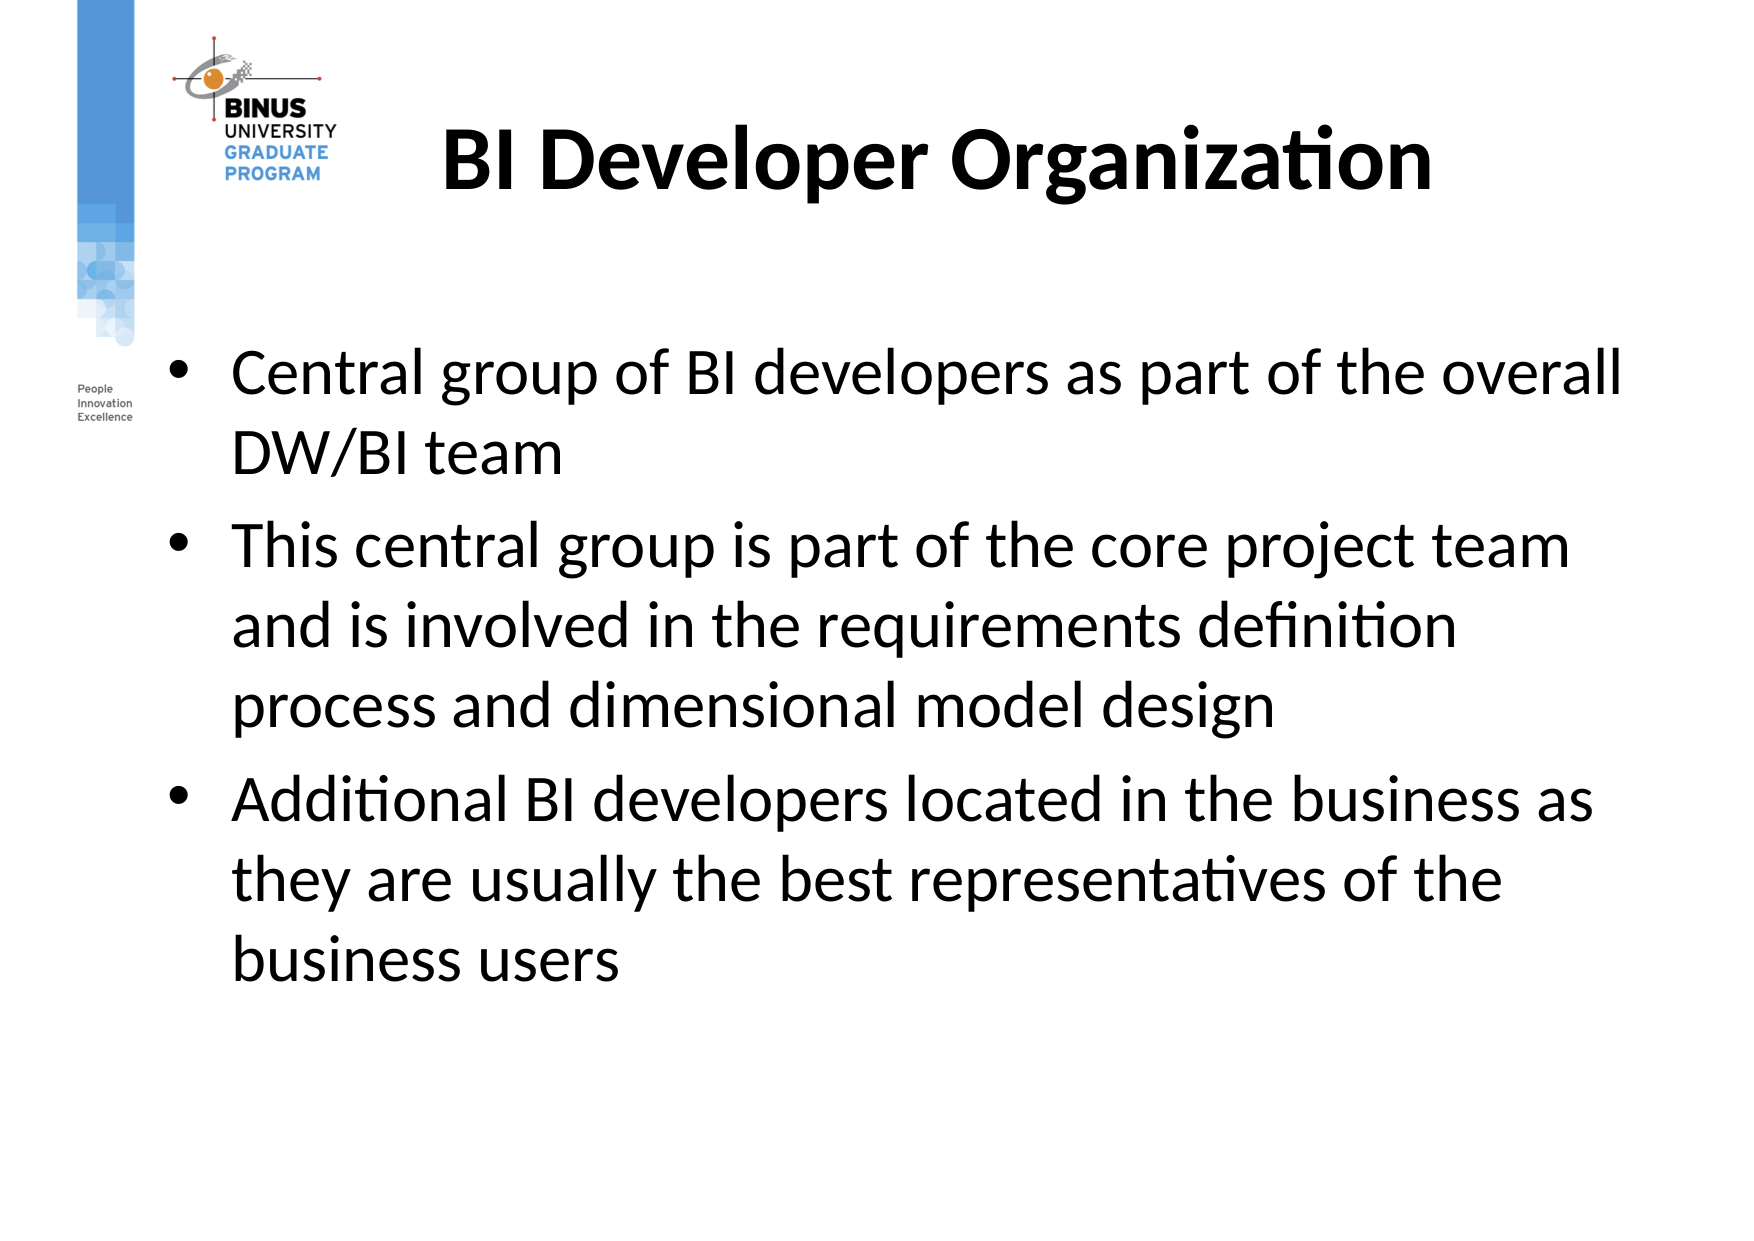

# BI Developer Organization
Central group of BI developers as part of the overall DW/BI team
This central group is part of the core project team and is involved in the requirements definition process and dimensional model design
Additional BI developers located in the business as they are usually the best representatives of the business users